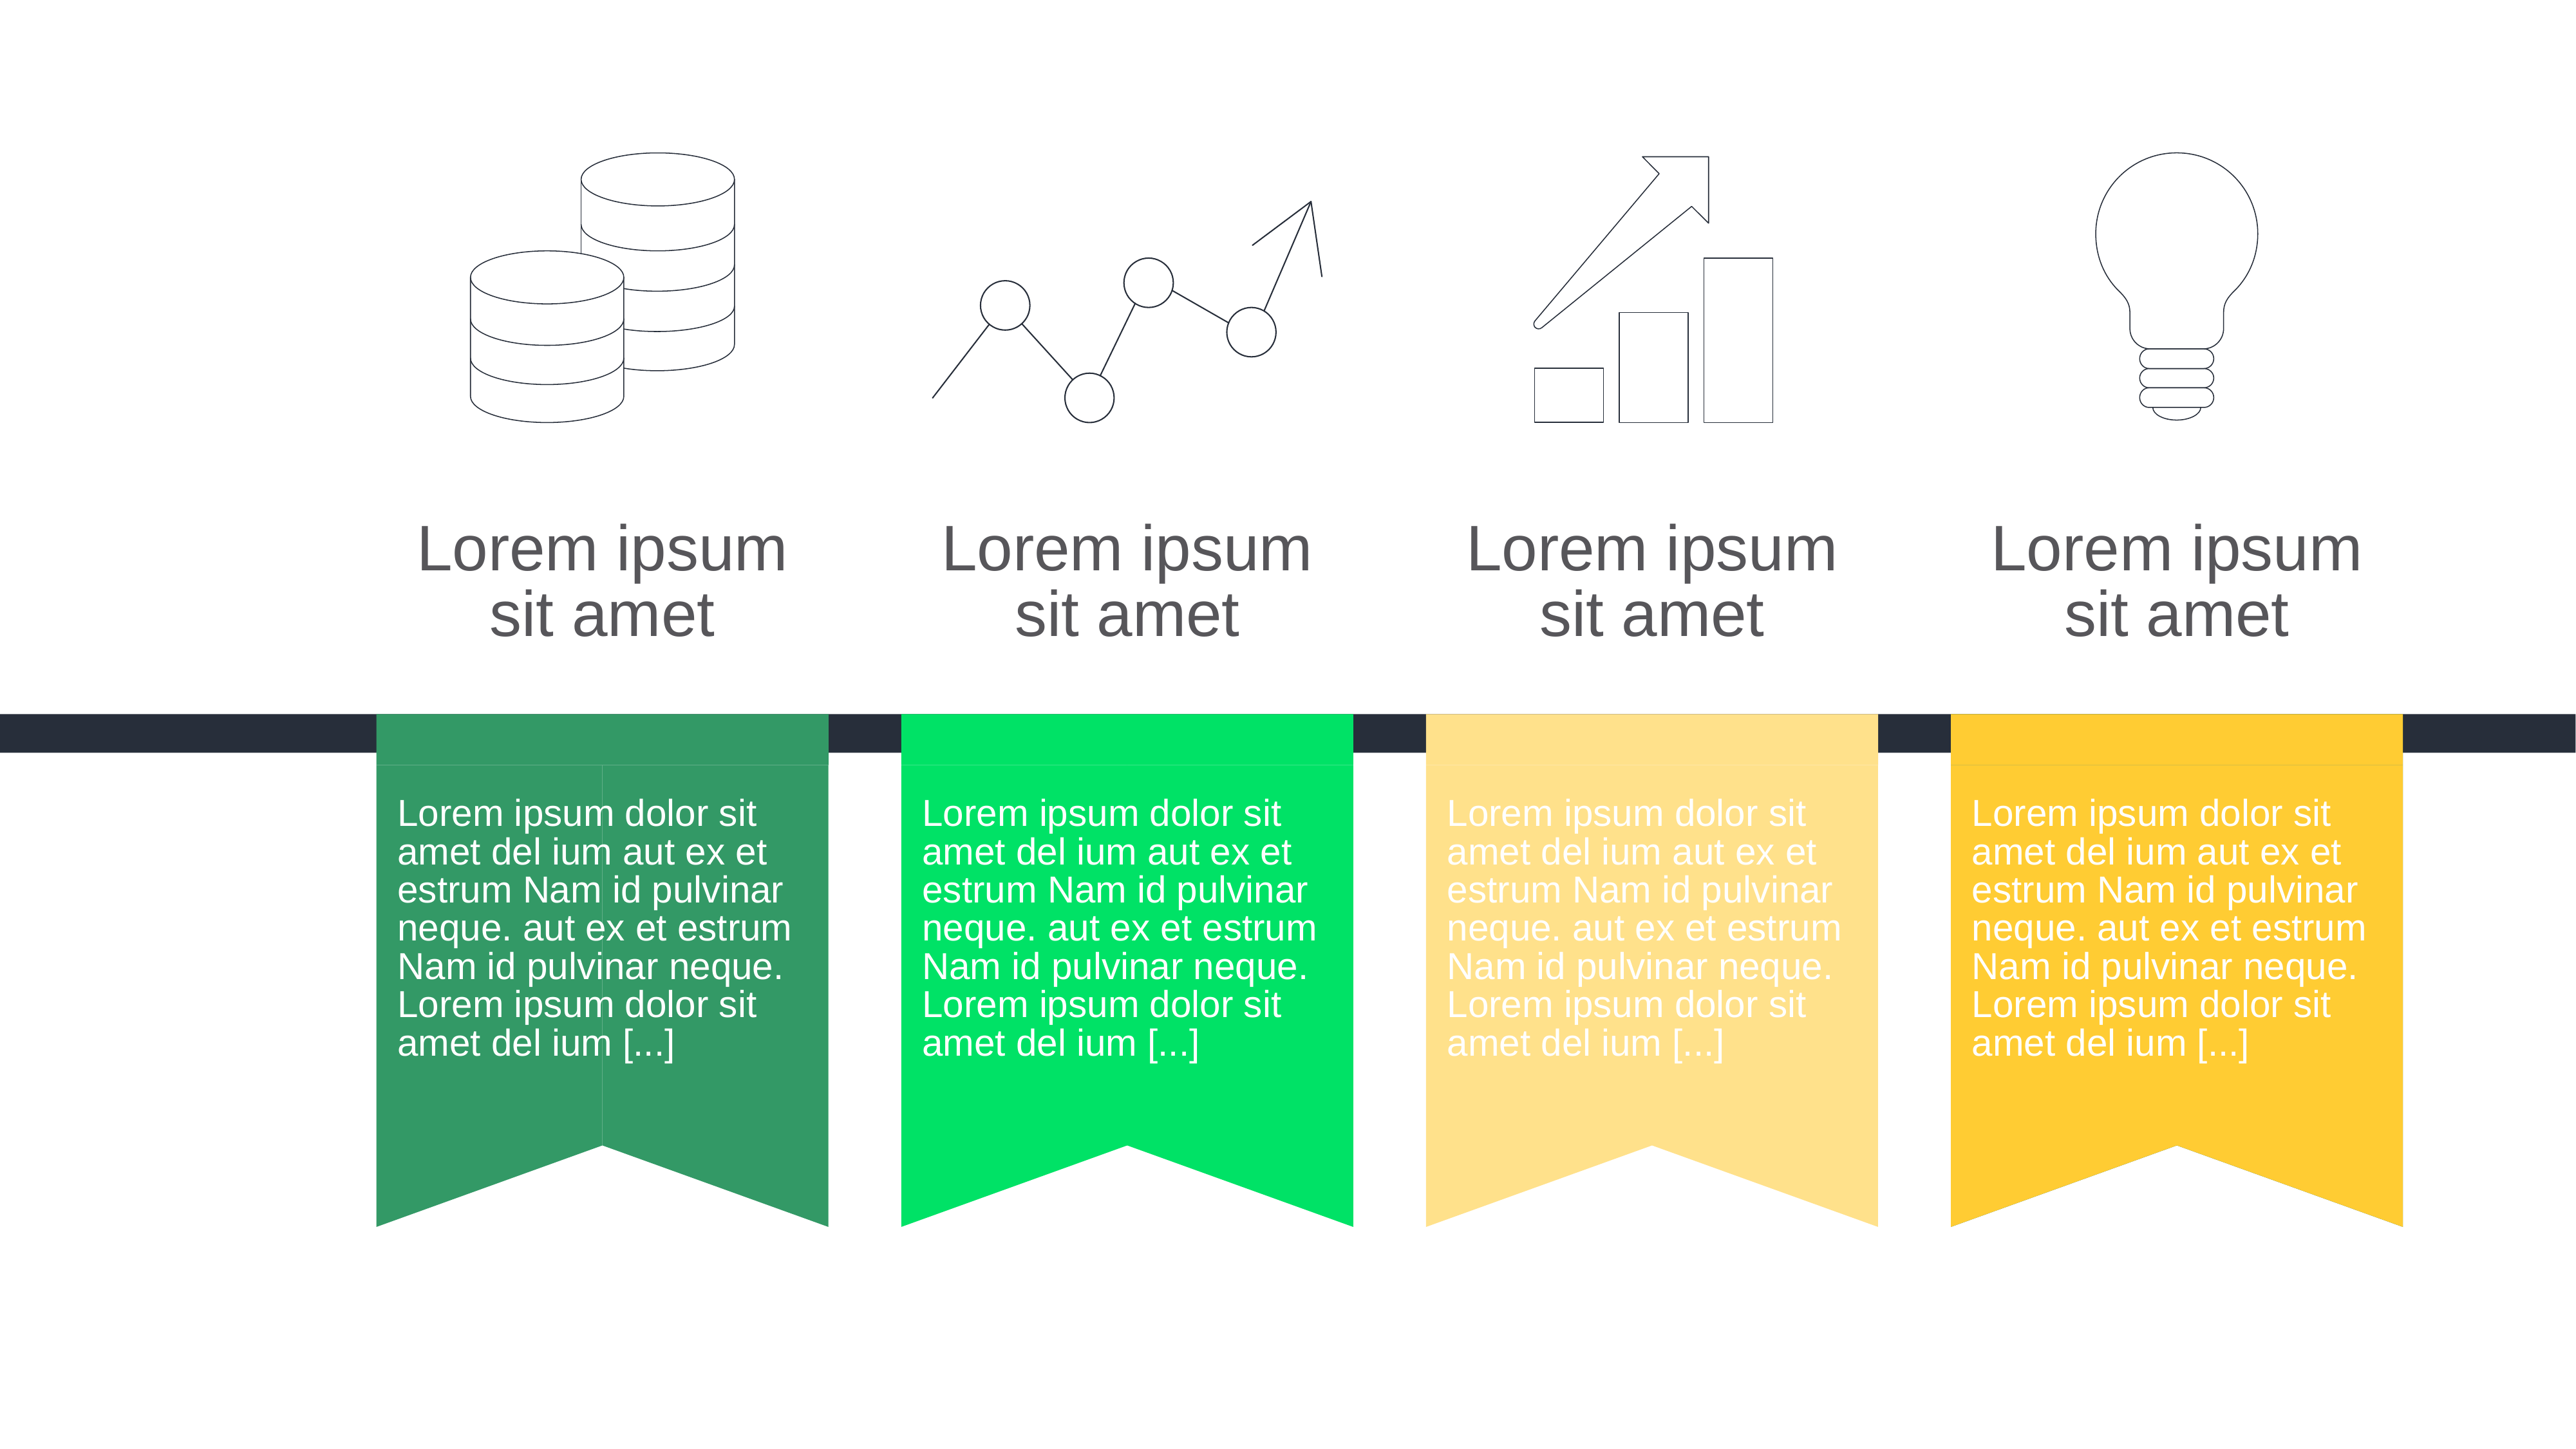

Lorem ipsum sit amet
Lorem ipsum sit amet
Lorem ipsum sit amet
Lorem ipsum sit amet

Lorem ipsum dolor sit amet del ium aut ex et estrum Nam id pulvinar neque. aut ex et estrum Nam id pulvinar neque. Lorem ipsum dolor sit amet del ium [...]

Lorem ipsum dolor sit amet del ium aut ex et estrum Nam id pulvinar neque. aut ex et estrum Nam id pulvinar neque. Lorem ipsum dolor sit amet del ium [...]

Lorem ipsum dolor sit amet del ium aut ex et estrum Nam id pulvinar neque. aut ex et estrum Nam id pulvinar neque. Lorem ipsum dolor sit amet del ium [...]

Lorem ipsum dolor sit amet del ium aut ex et estrum Nam id pulvinar neque. aut ex et estrum Nam id pulvinar neque. Lorem ipsum dolor sit amet del ium [...]